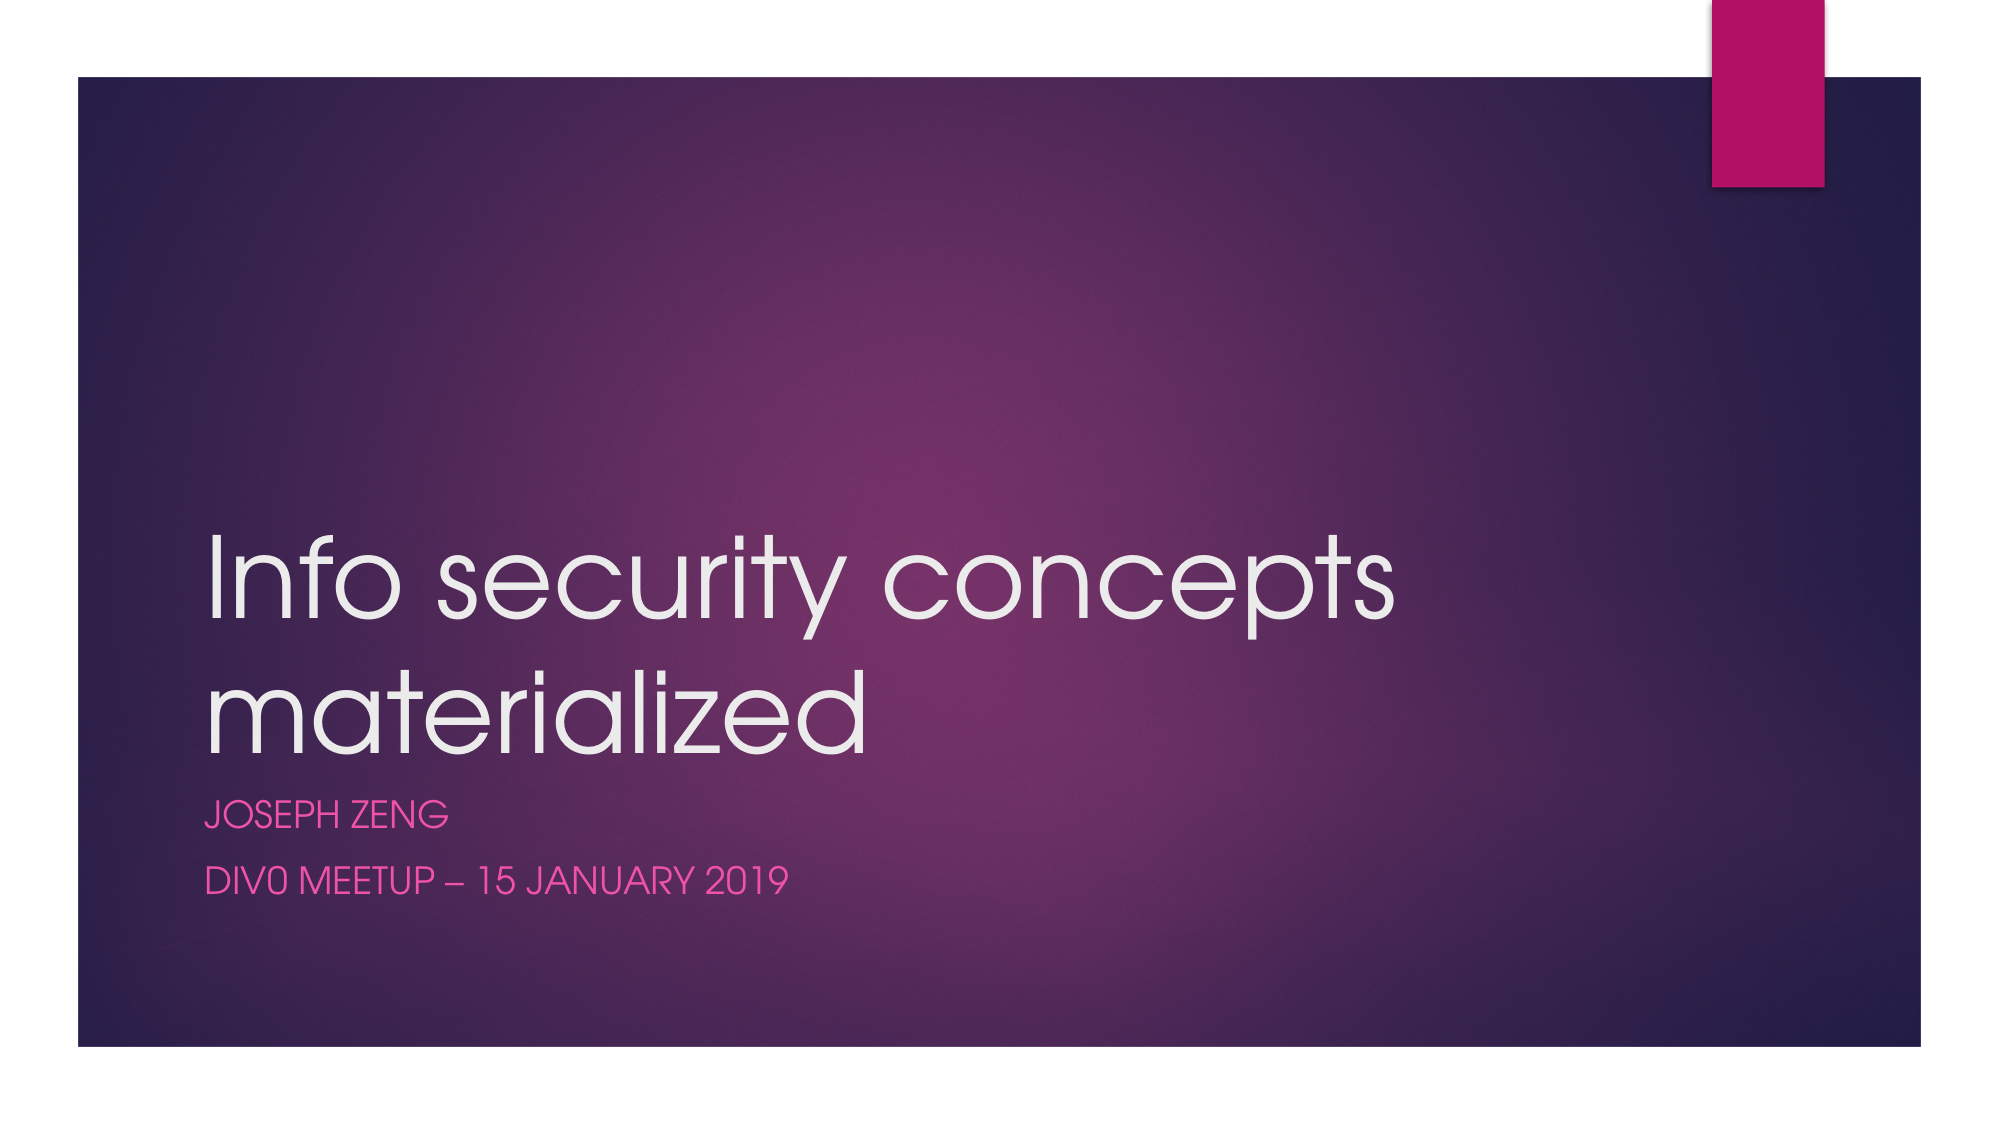

# Info security concepts materialized
Joseph zeng
Div0 Meetup – 15 January 2019